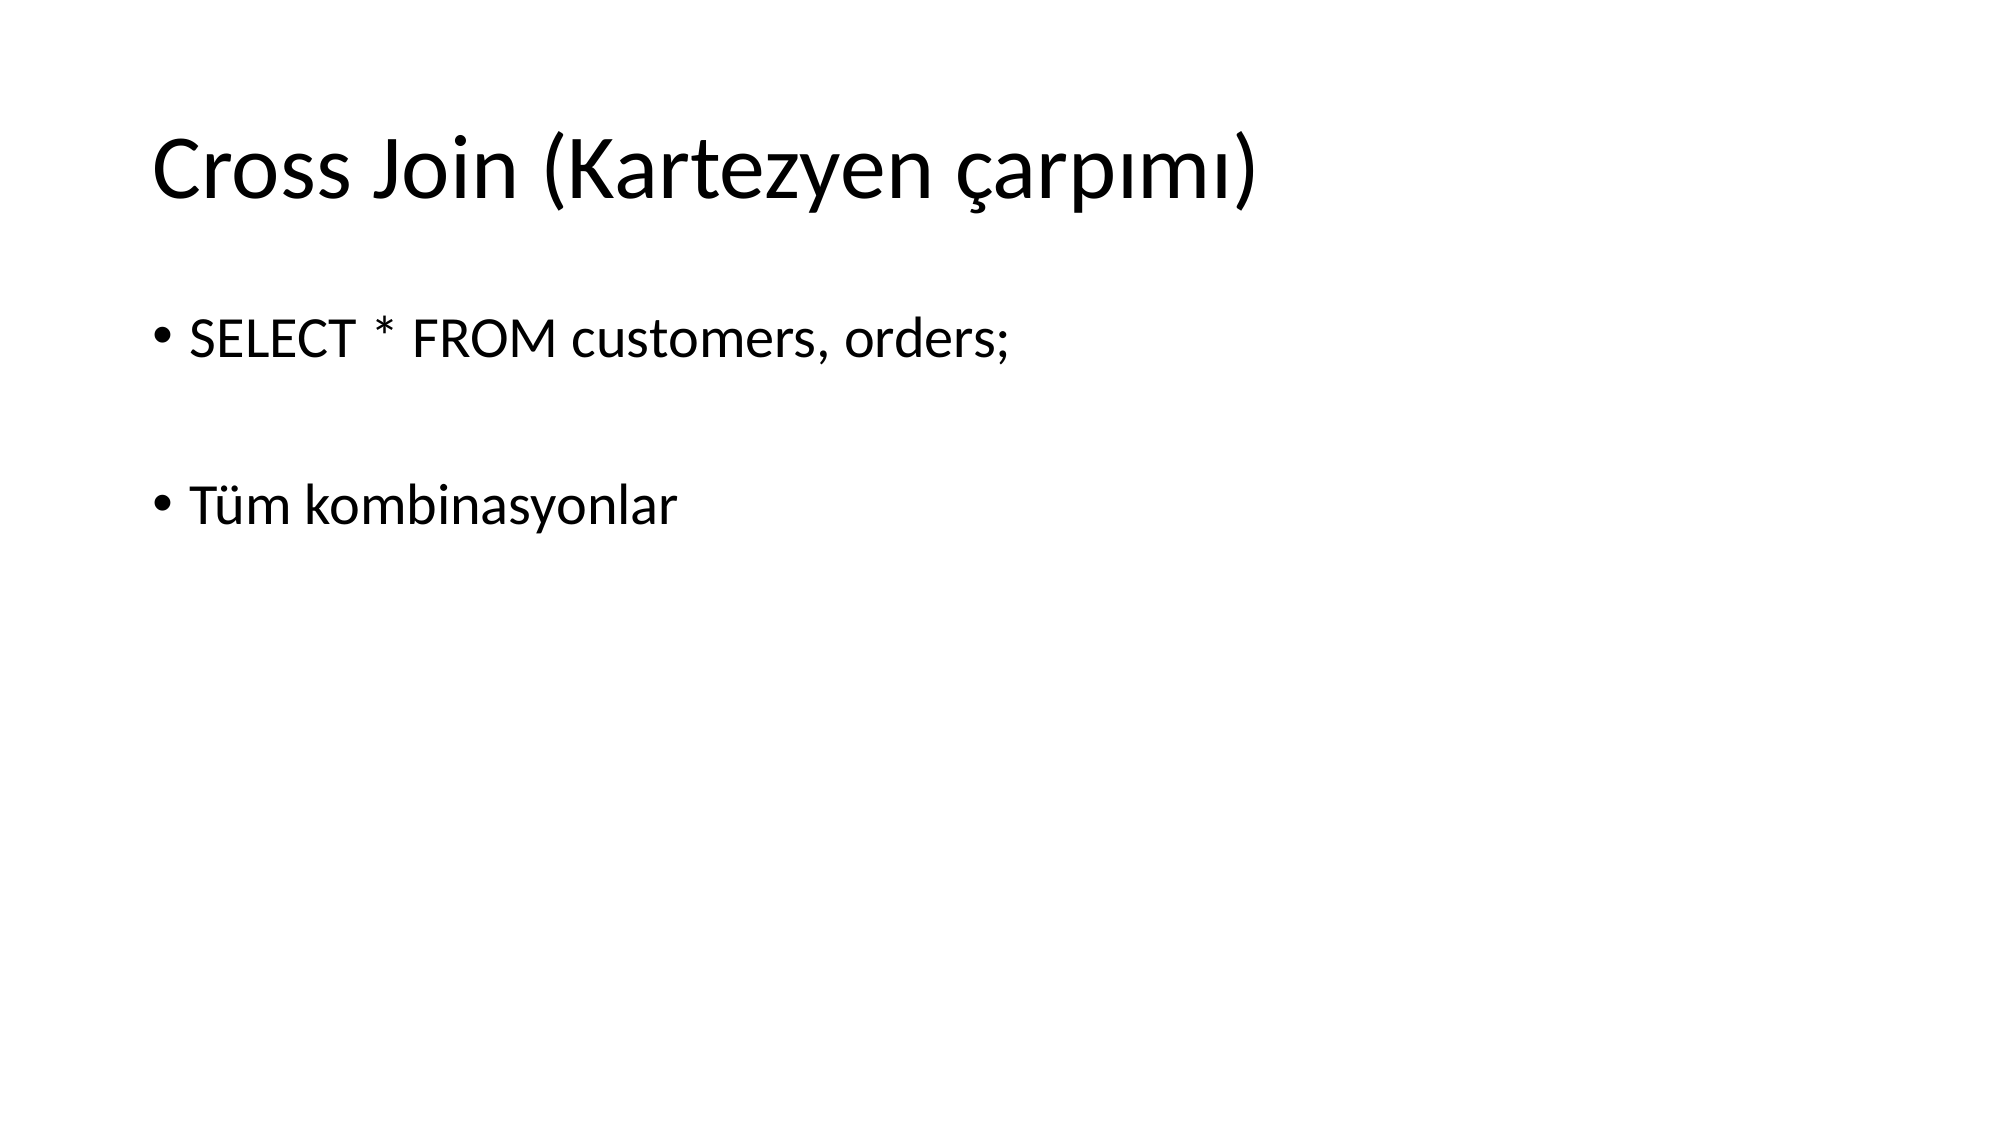

# Cross Join (Kartezyen çarpımı)
SELECT * FROM customers, orders;

Tüm kombinasyonlar